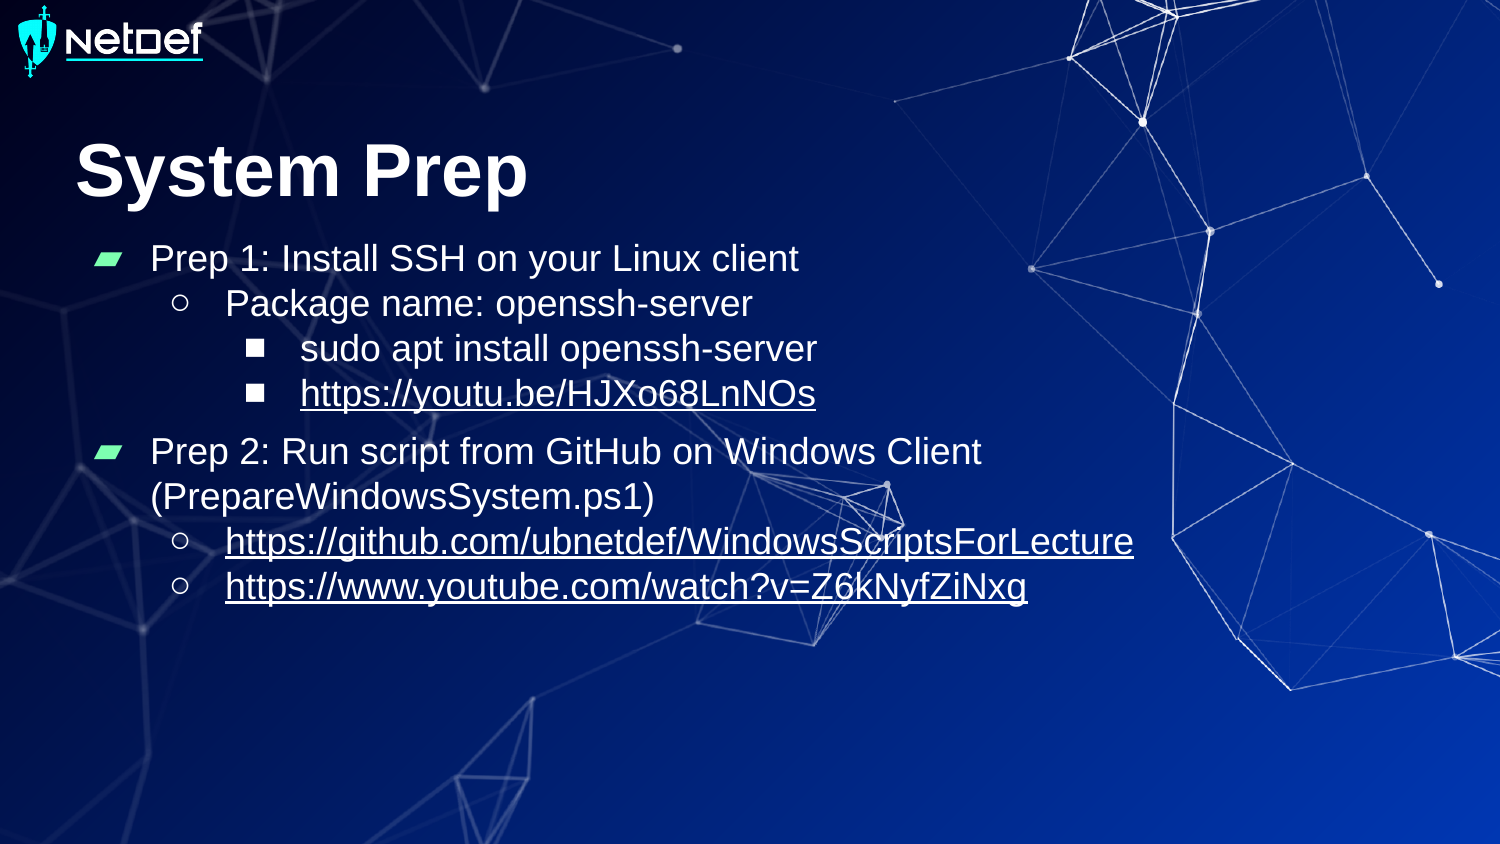

# System Prep
Prep 1: Install SSH on your Linux client
Package name: openssh-server
sudo apt install openssh-server
https://youtu.be/HJXo68LnNOs
Prep 2: Run script from GitHub on Windows Client (PrepareWindowsSystem.ps1)
https://github.com/ubnetdef/WindowsScriptsForLecture
https://www.youtube.com/watch?v=Z6kNyfZiNxg